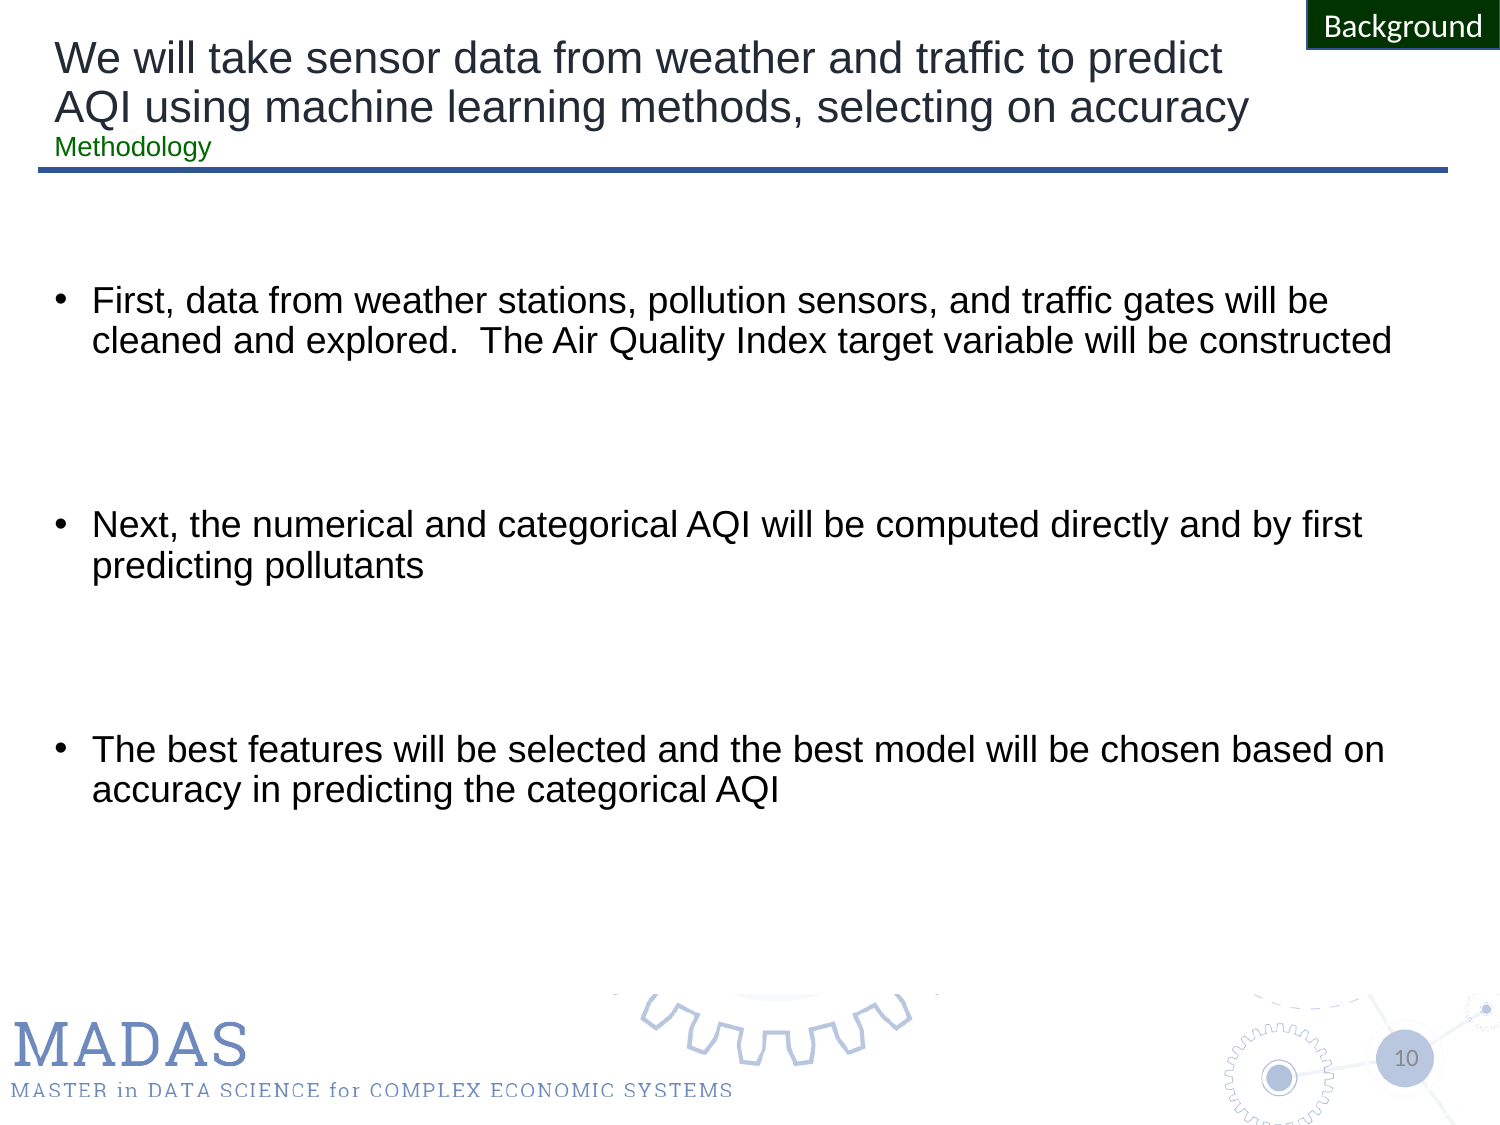

Background
# We will take sensor data from weather and traffic to predict AQI using machine learning methods, selecting on accuracy Methodology

First, data from weather stations, pollution sensors, and traffic gates will be cleaned and explored.  The Air Quality Index target variable will be constructed

Next, the numerical and categorical AQI will be computed directly and by first predicting pollutants

The best features will be selected and the best model will be chosen based on accuracy in predicting the categorical AQI